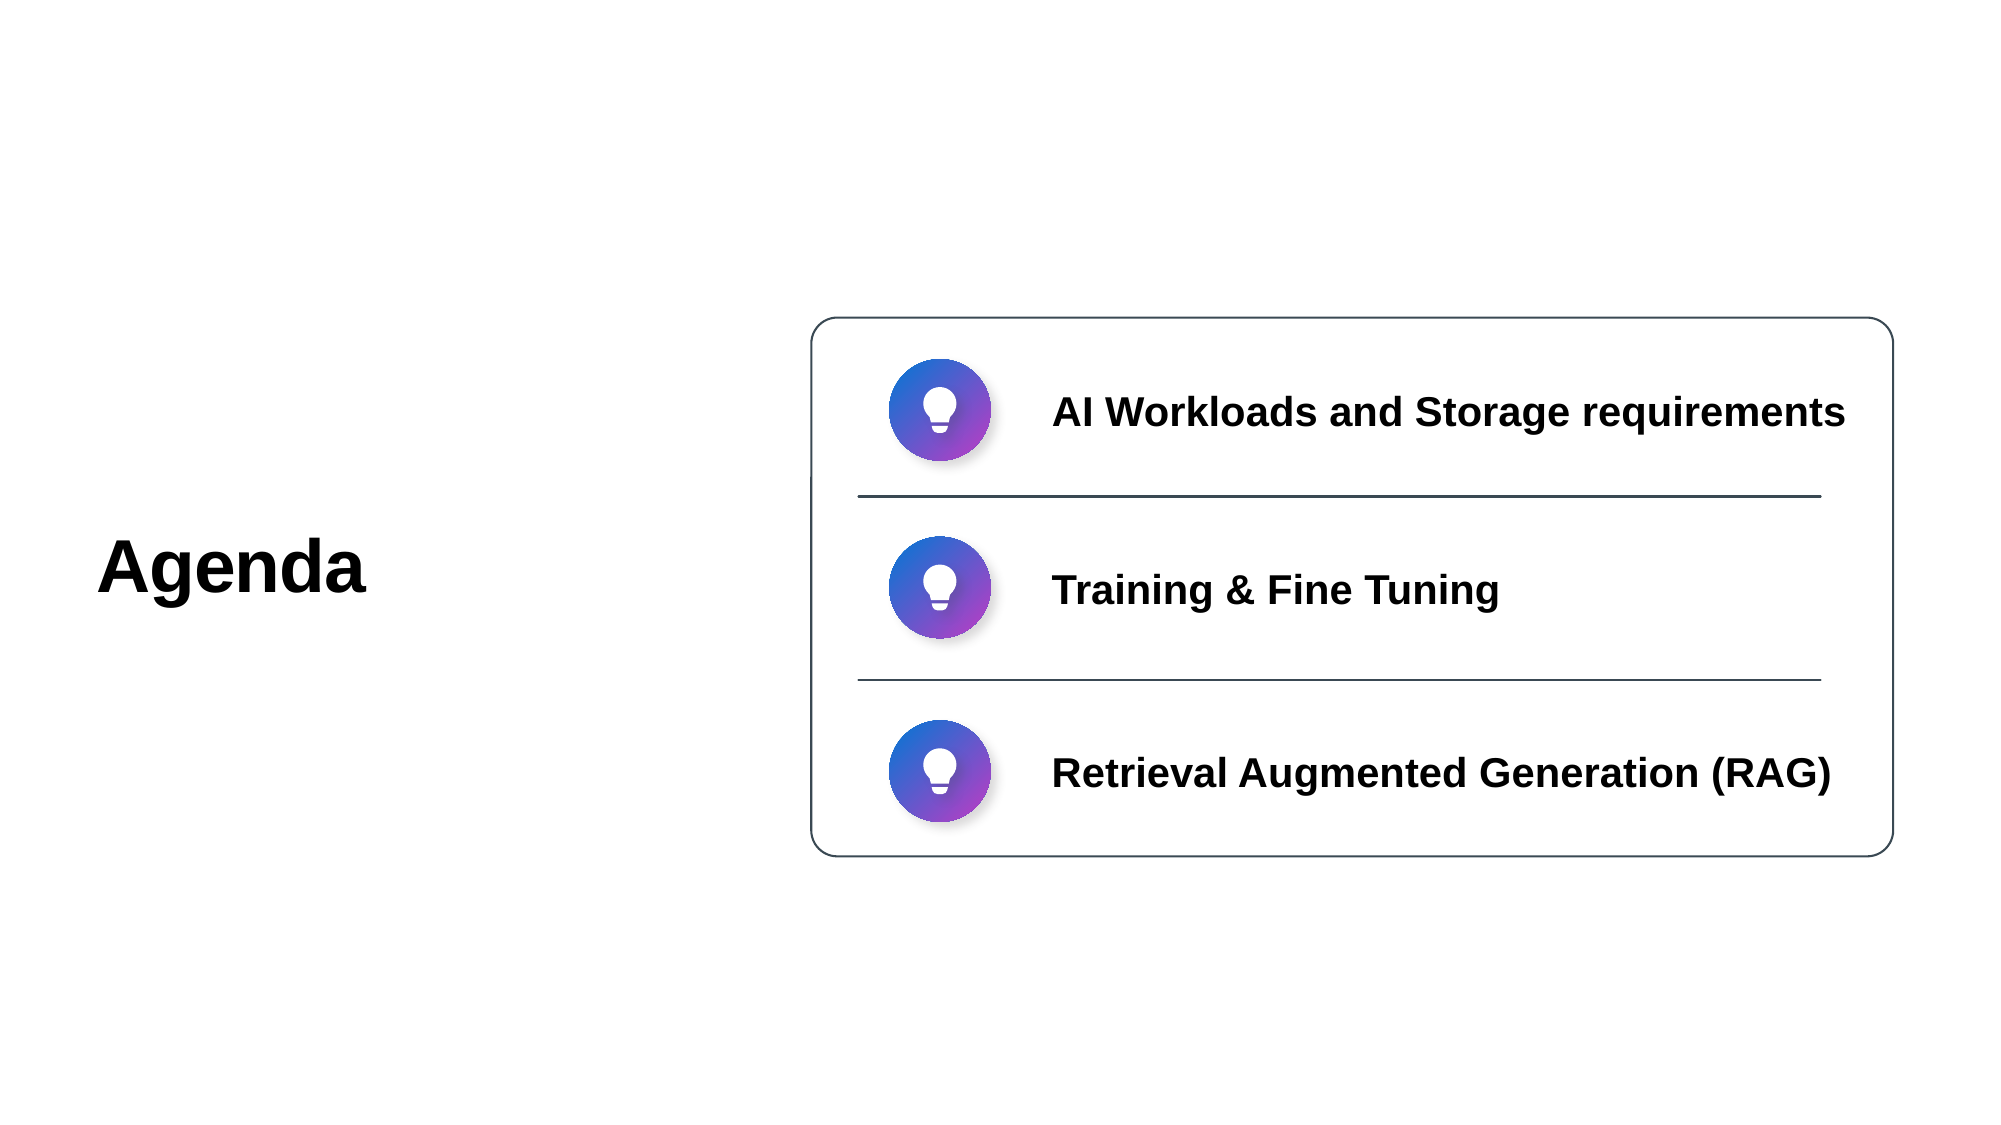

AI Workloads and Storage requirements

# Agenda

Training & Fine Tuning

Retrieval Augmented Generation (RAG)